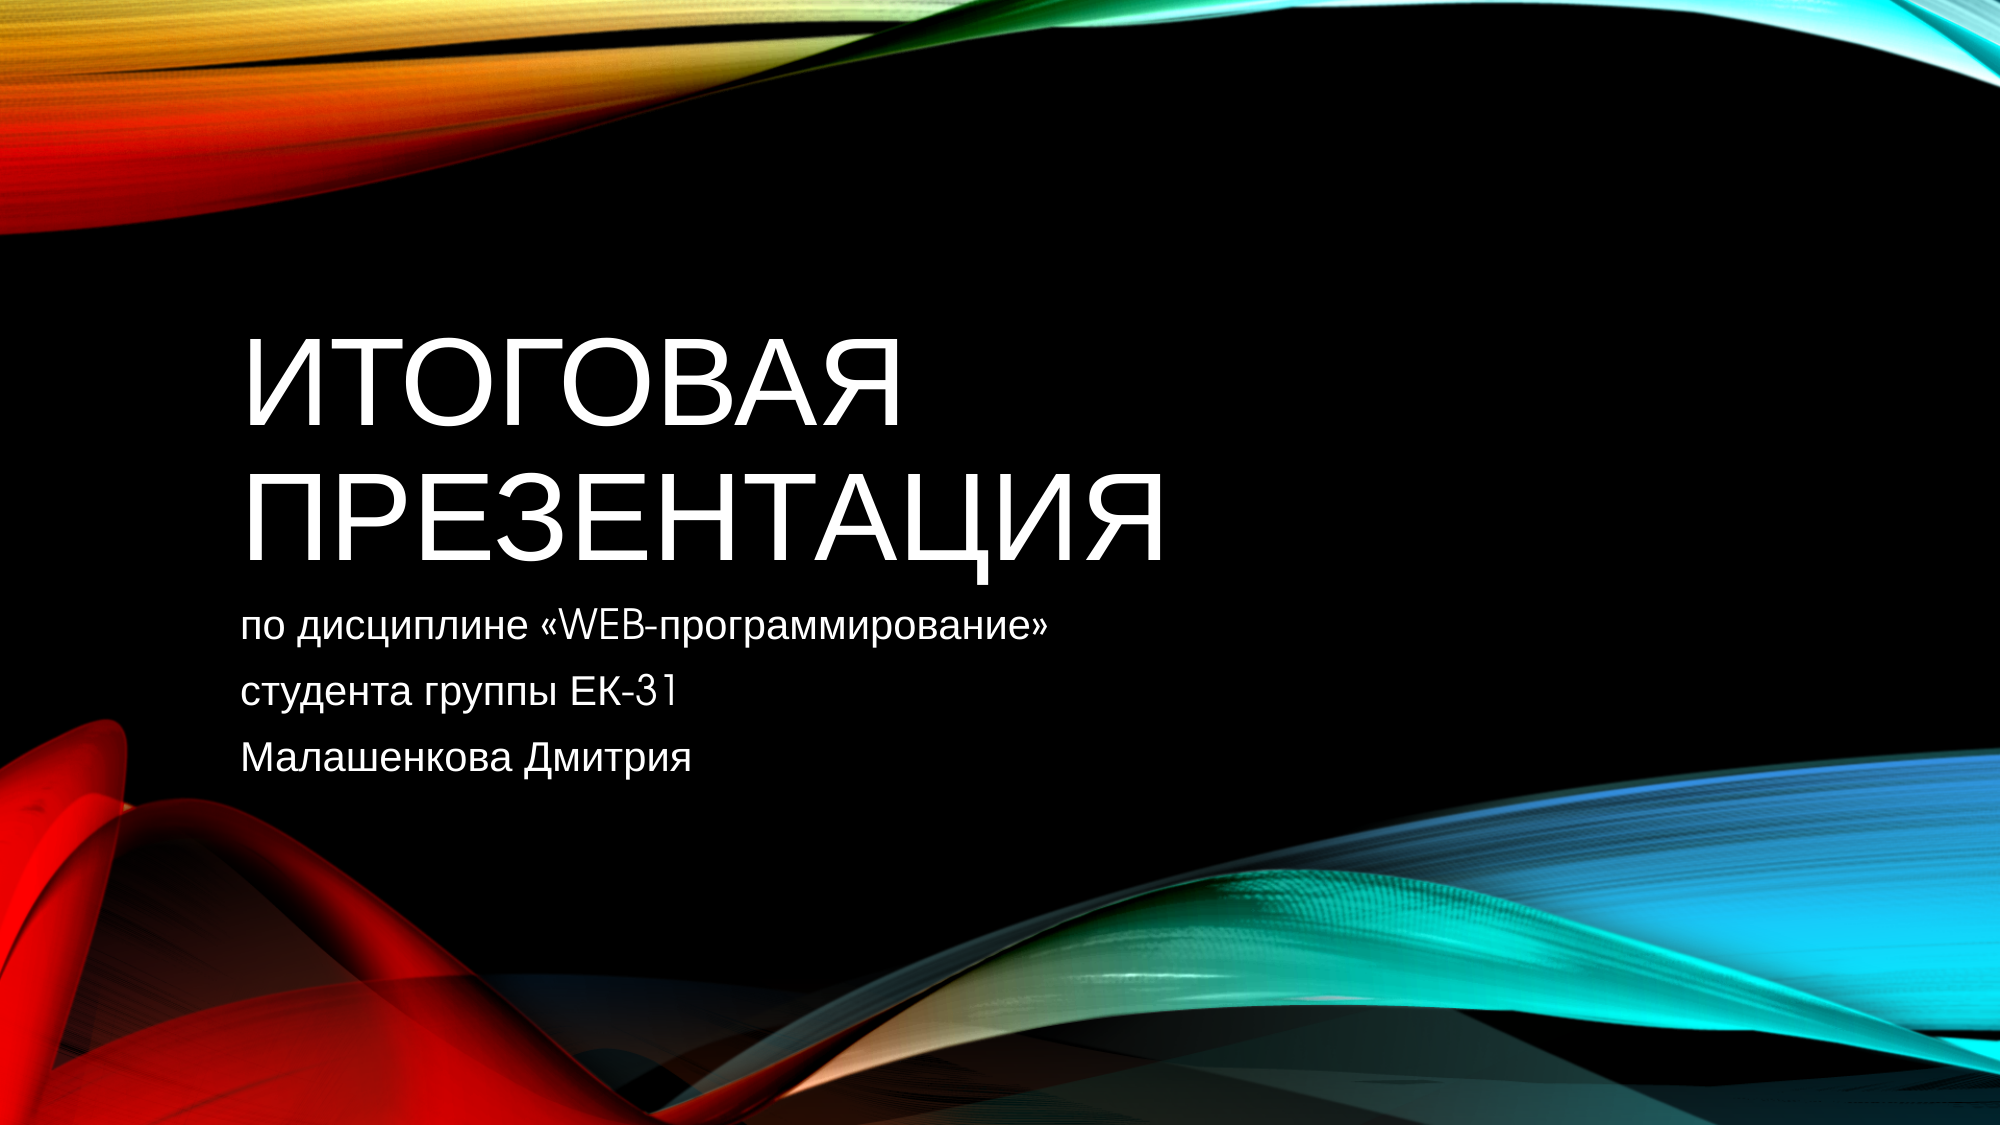

# Итоговая Презентация
по дисциплине «WEB-программирование»
студента группы ЕК-31
Малашенкова Дмитрия